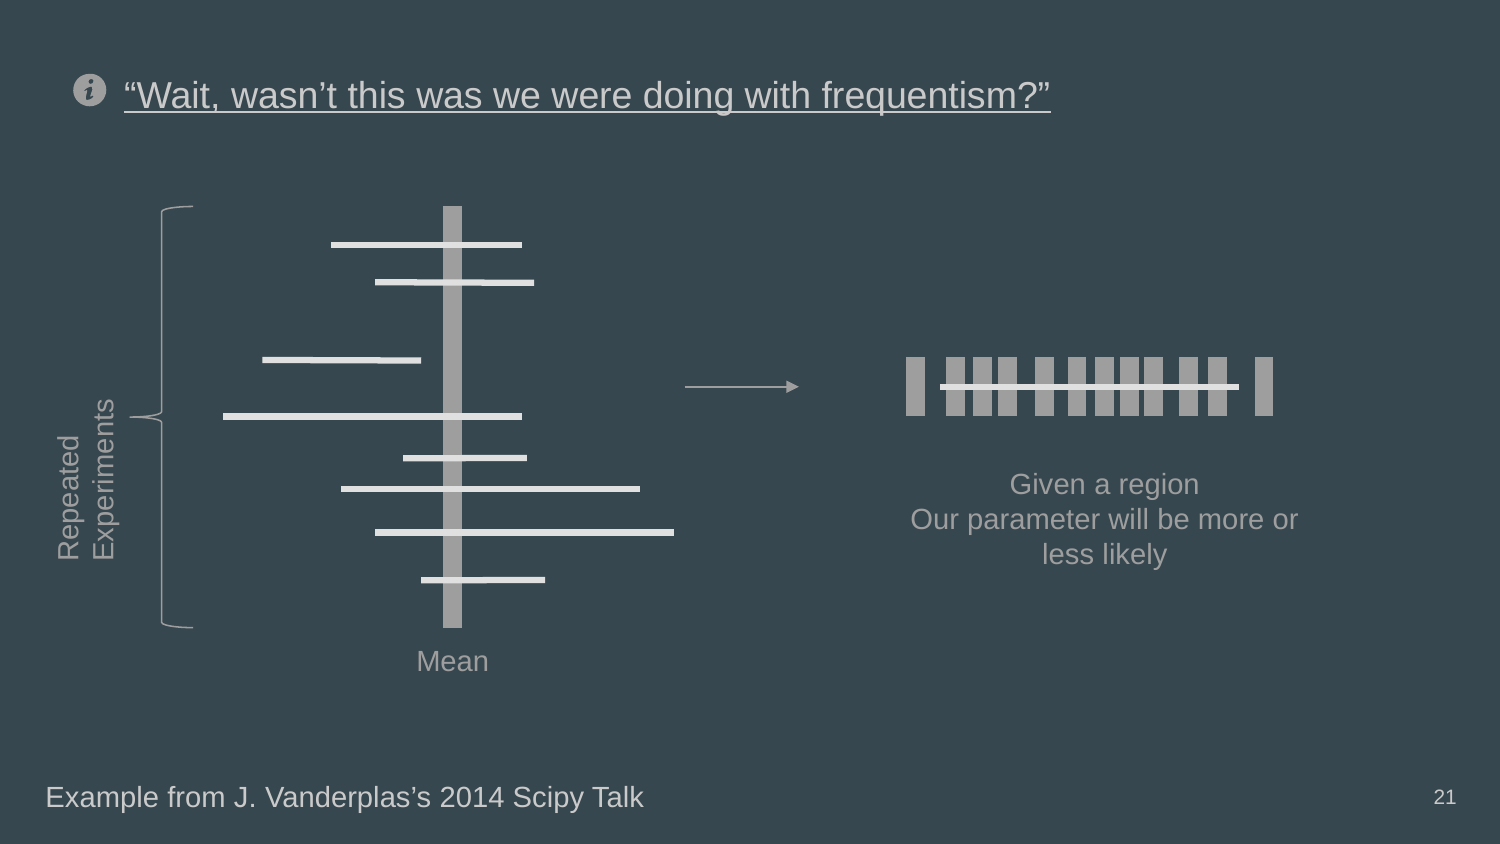

“Wait, wasn’t this was we were doing with frequentism?”

Repeated Experiments
Given a region
Our parameter will be more or less likely
Mean
21
Example from J. Vanderplas’s 2014 Scipy Talk